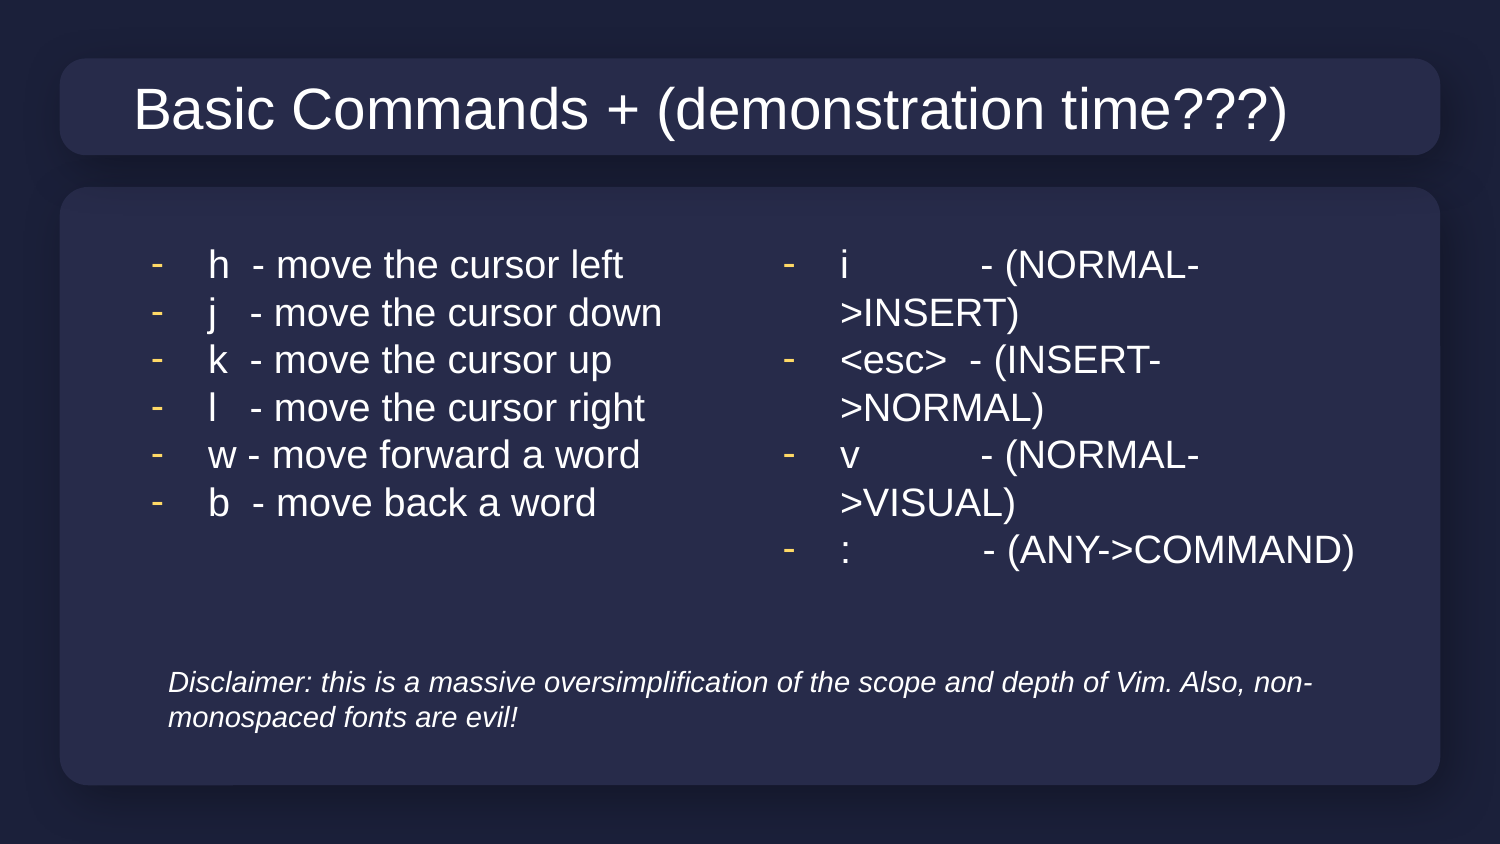

# Basic Commands + (demonstration time???)
h  - move the cursor left
j   - move the cursor down
k  - move the cursor up
l   - move the cursor right
w - move forward a word
b  - move back a word

i            - (NORMAL->INSERT)
<esc>  - (INSERT->NORMAL)
v           - (NORMAL->VISUAL)
:            - (ANY->COMMAND)
Disclaimer: this is a massive oversimplification of the scope and depth of Vim. Also, non-monospaced fonts are evil!